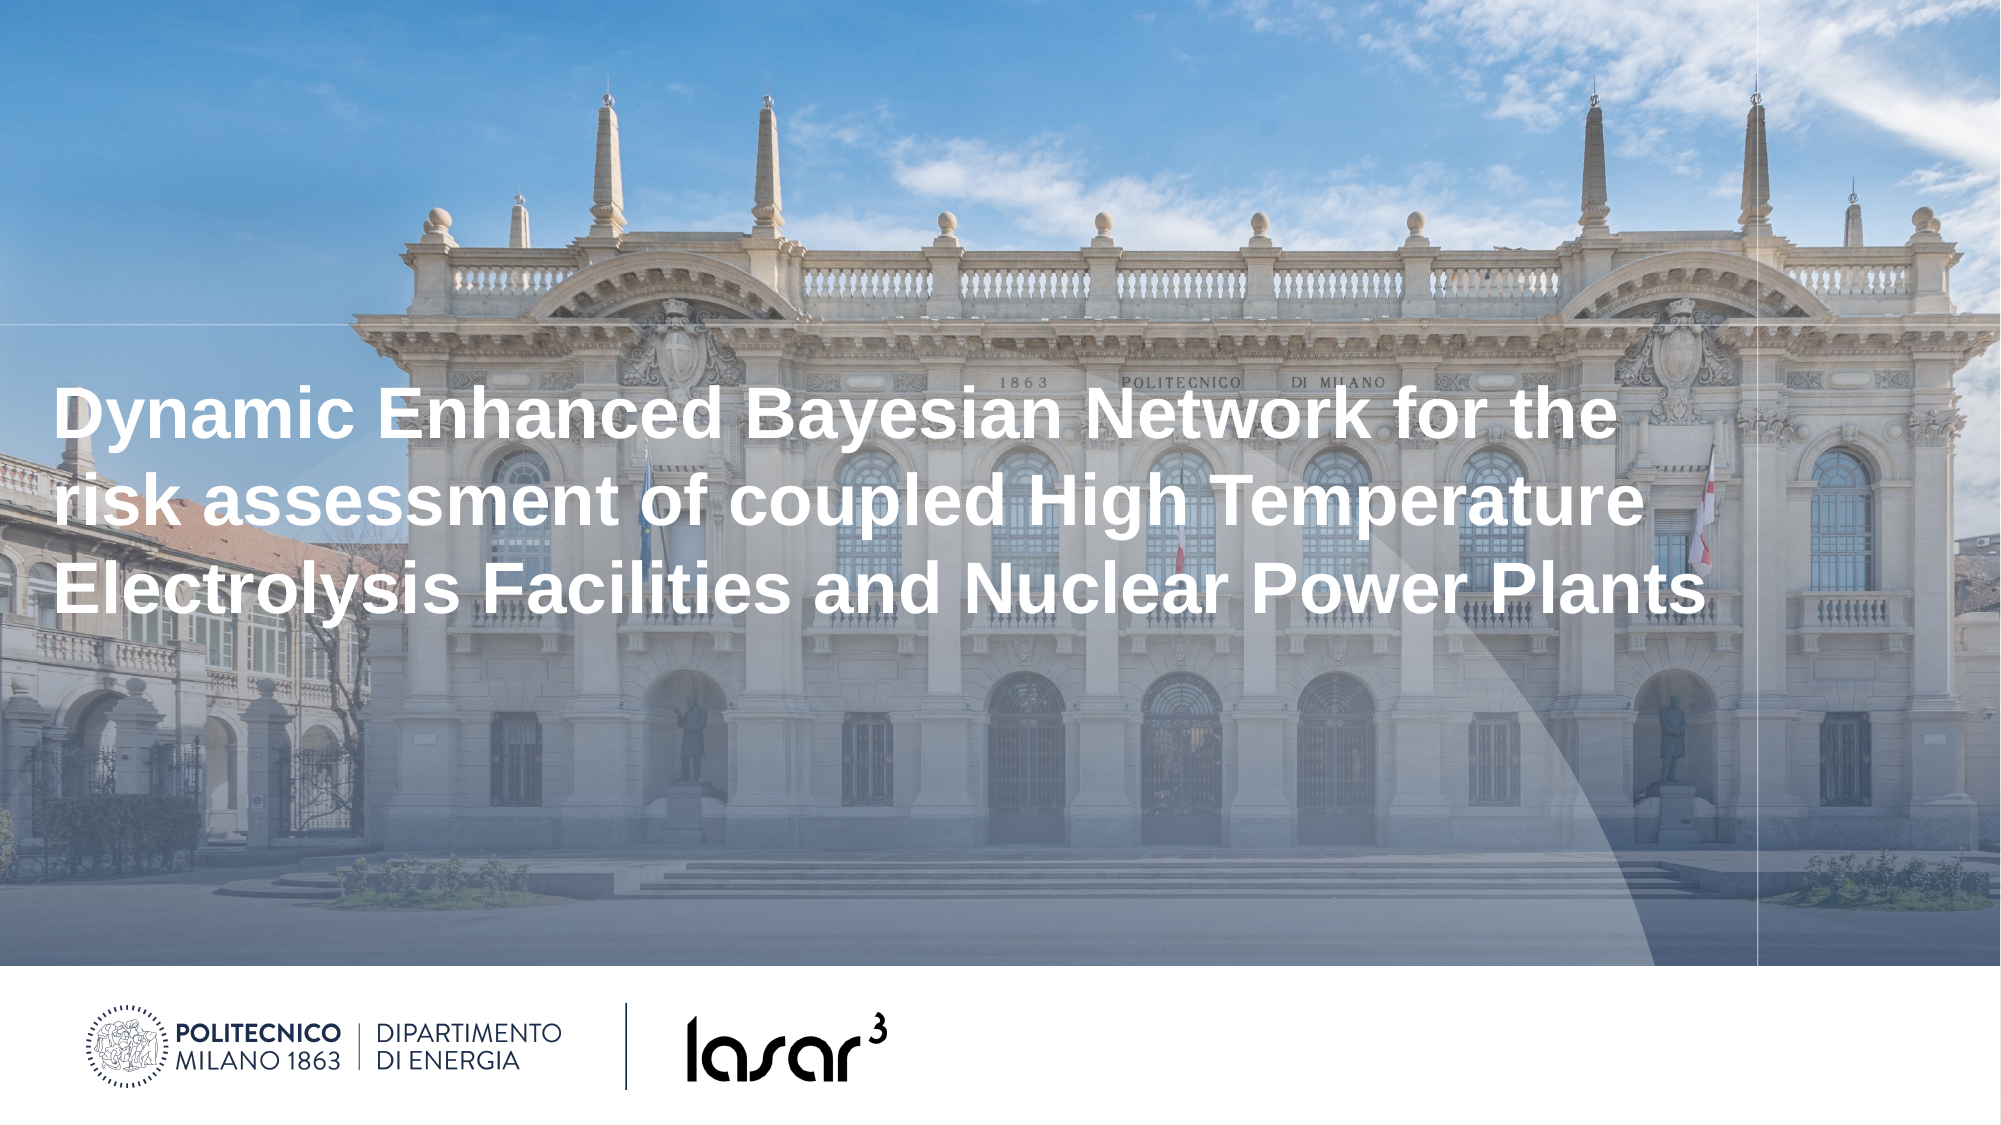

# Dynamic Enhanced Bayesian Network for the risk assessment of coupled High Temperature Electrolysis Facilities and Nuclear Power Plants
Stefano Marchetti, Dario Valcamonico, Francesco Di Maio, Enrico Zio